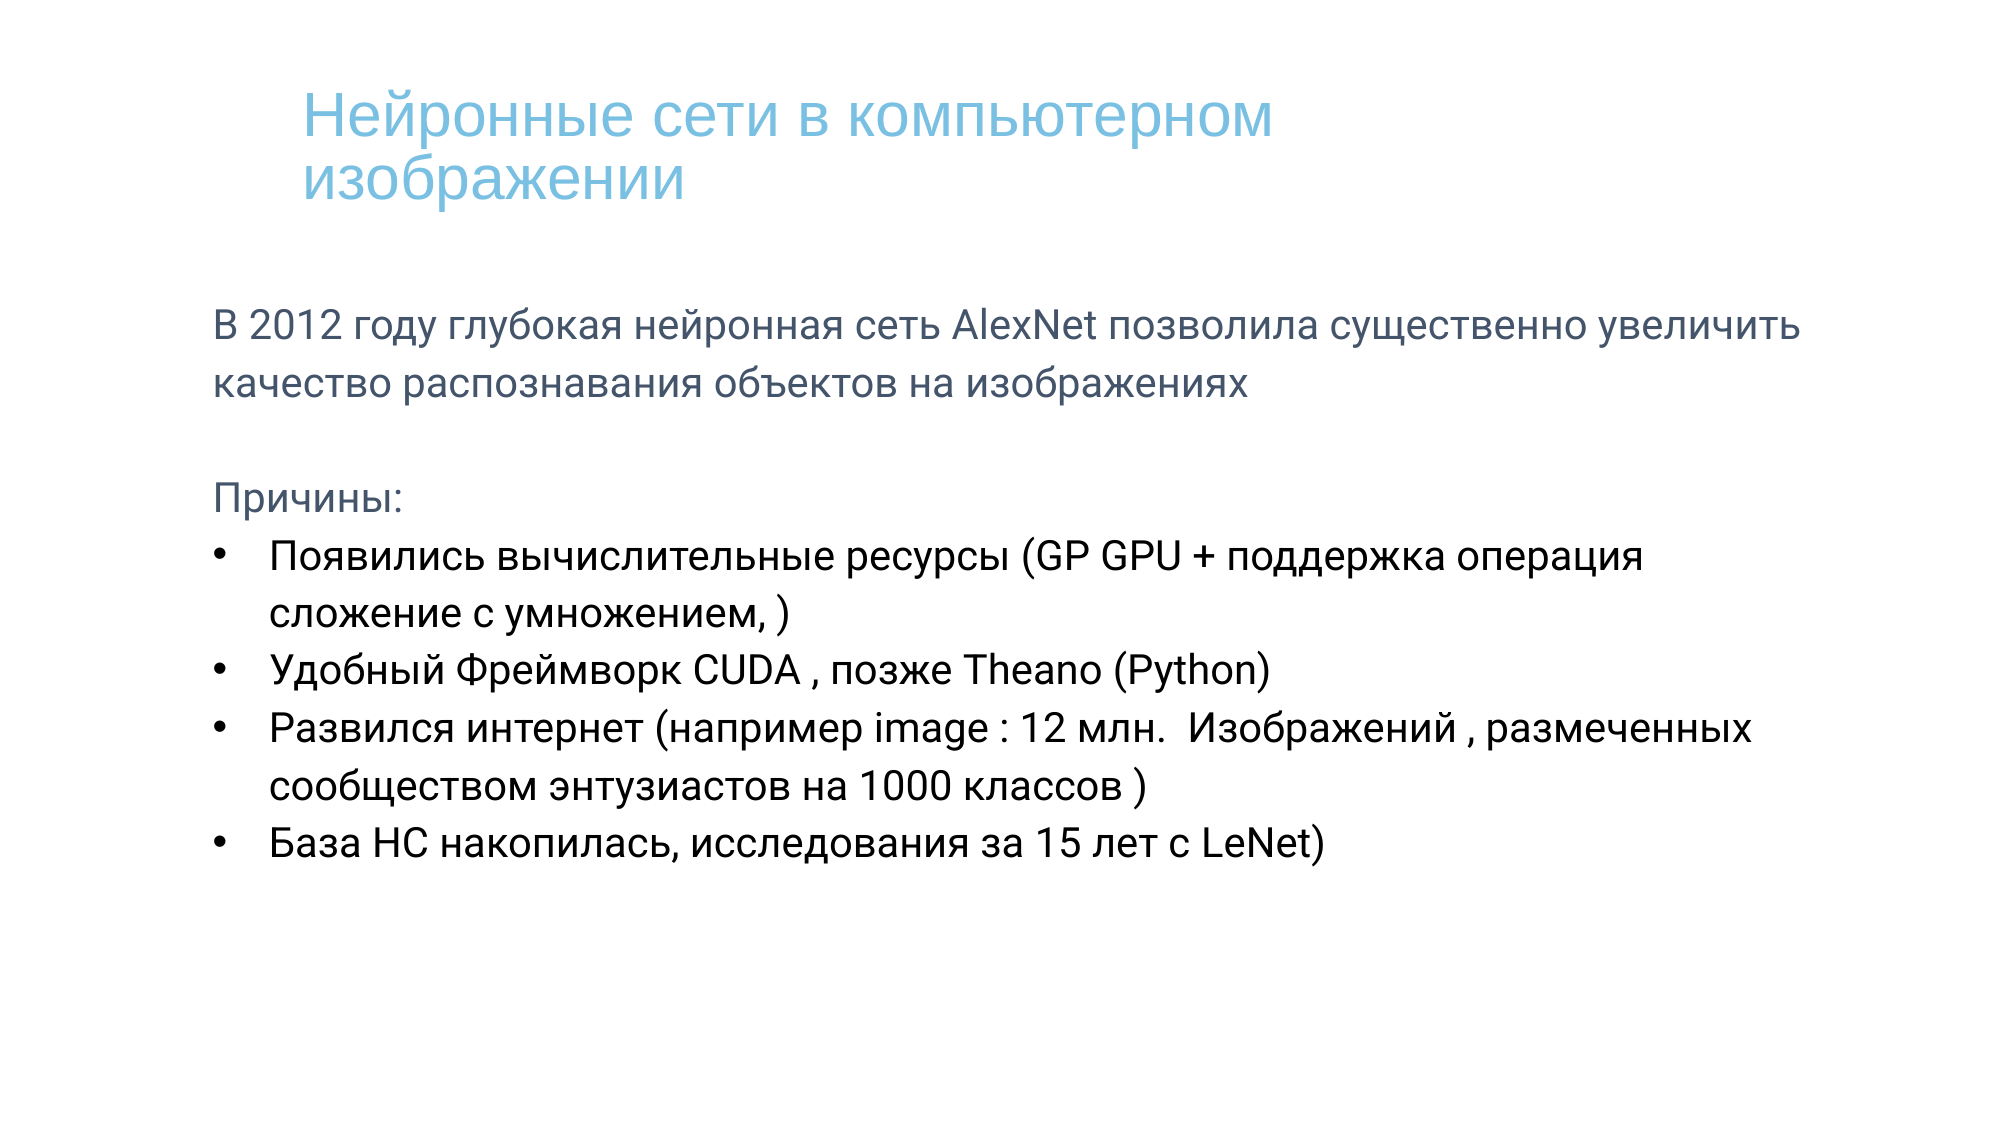

Нейронные сети в компьютерном изображении
В 2012 году глубокая нейронная сеть AlexNet позволила существенно увеличить качество распознавания объектов на изображениях

Причины:
Появились вычислительные ресурсы (GP GPU + поддержка операция сложение с умножением, )
Удобный Фреймворк CUDA , позже Theano (Python)
Развился интернет (например image : 12 млн.  Изображений , размеченных сообществом энтузиастов на 1000 классов )
База НС накопилась, исследования за 15 лет с LeNet)